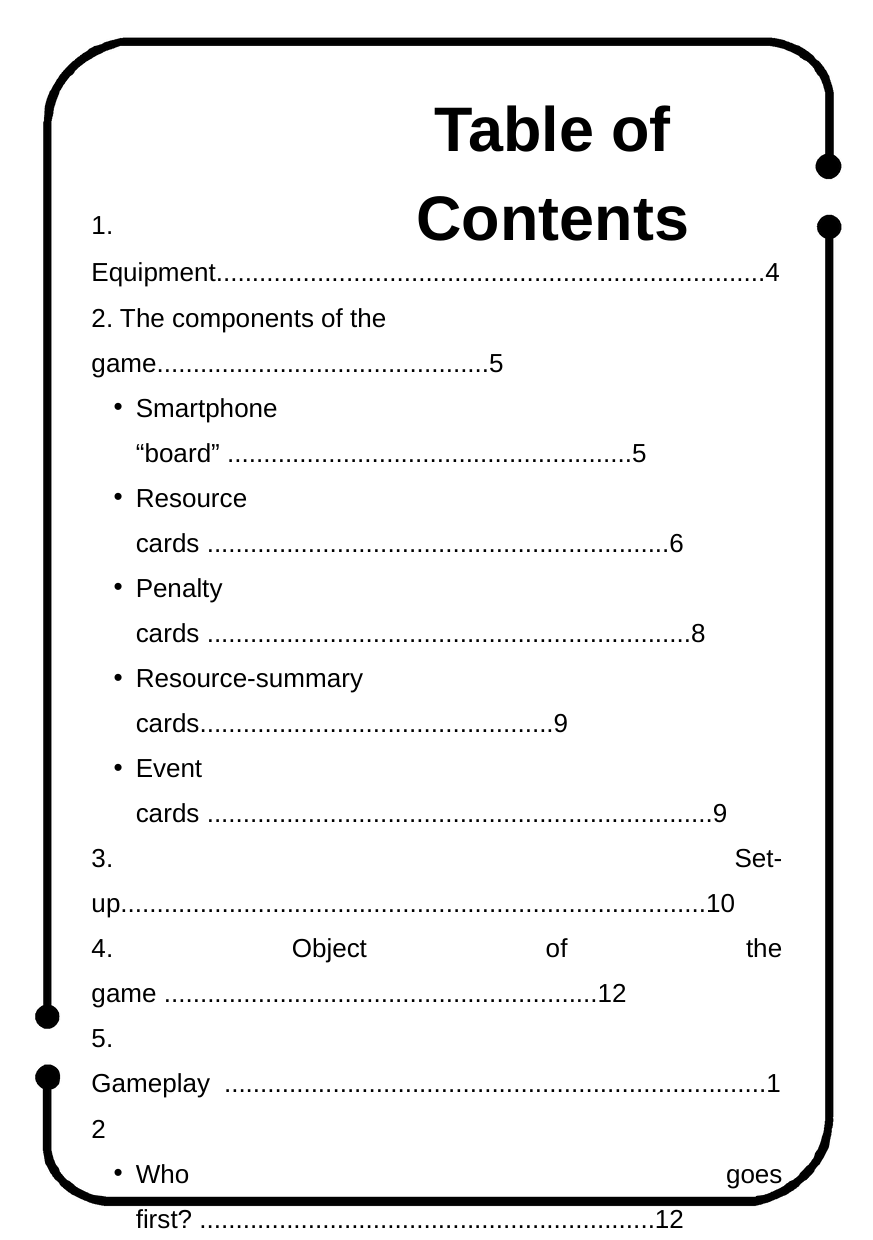

Table of Contents
1. Equipment............................................................................4
2. The components of the game..............................................5
Smartphone “board” ........................................................5
Resource cards ................................................................6
Penalty cards ...................................................................8
Resource-summary cards.................................................9
Event cards ......................................................................9
3. Set-up.................................................................................10
4. Object of the game ............................................................12
5. Gameplay ...........................................................................12
Who goes first? ...............................................................12
A round in the game ........................................................12
Action: procure materials ..........................................13
Action: manufacture a component ............................14
Action: clean up pollution...........................................14
End of a round in the game ..............................................14
6. End of the game ..................................................................15
Conditions for the end of game ........................................15
Calculating the points ........................................................15
7. To find out more ..................................................................16
Credits ......................................................................................16